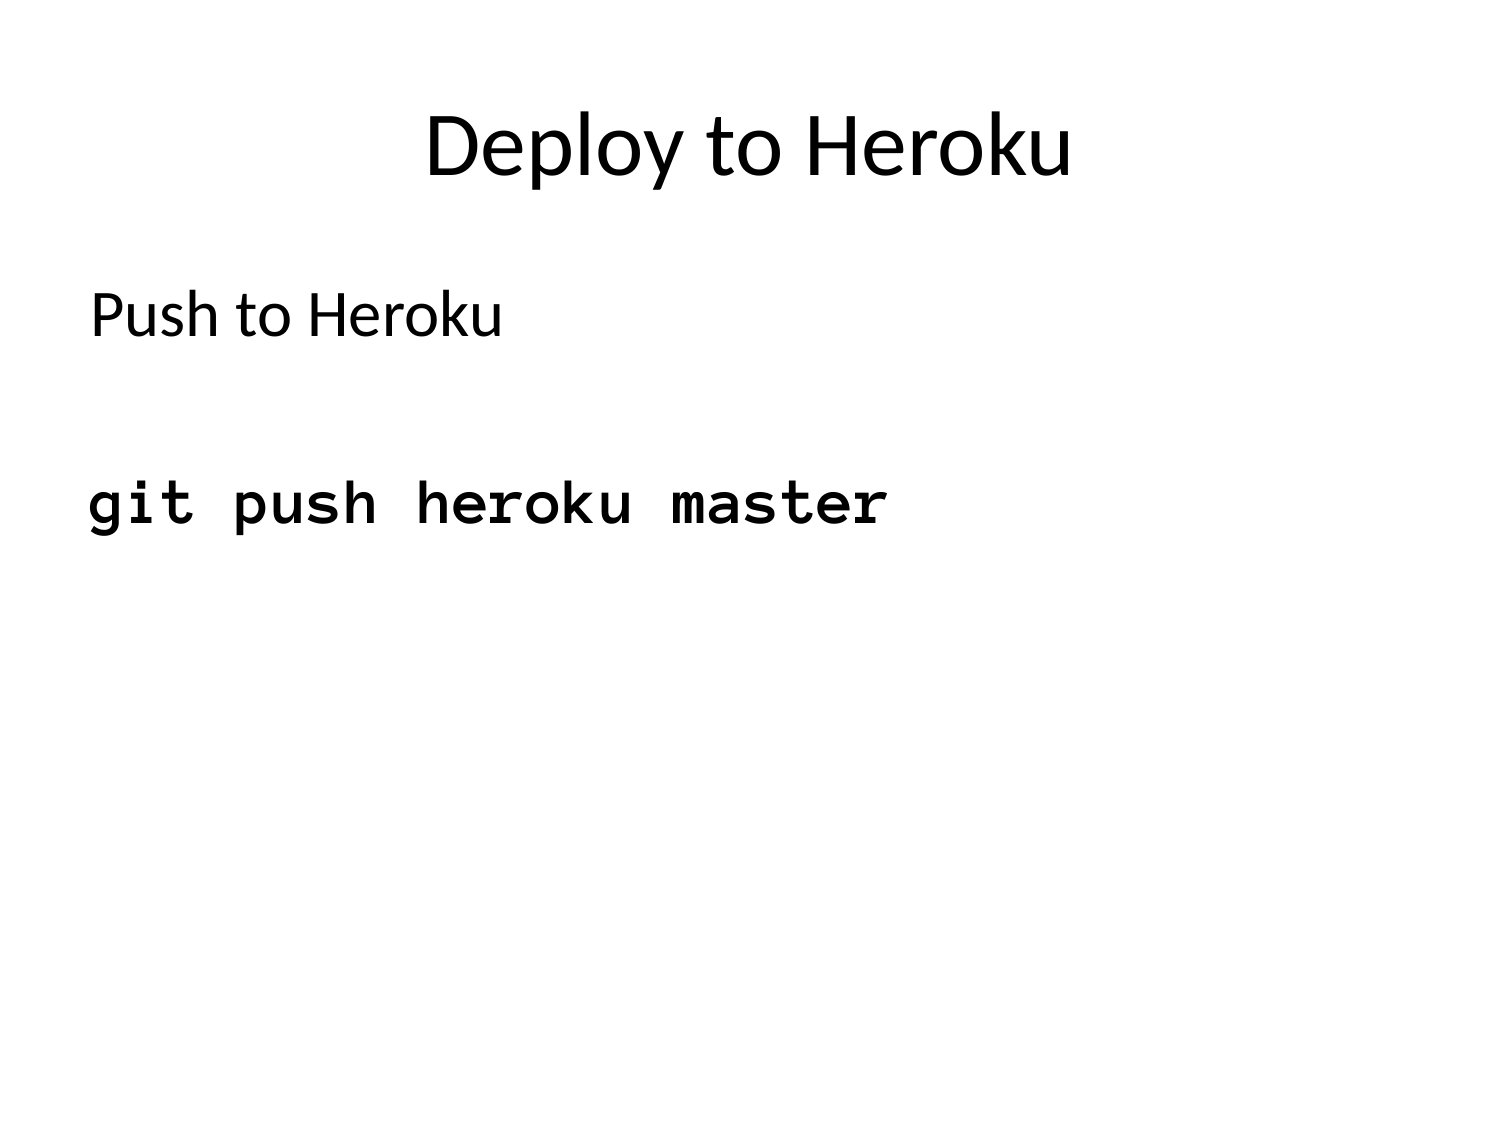

# Deploy to Heroku
Push to Heroku

git push heroku master